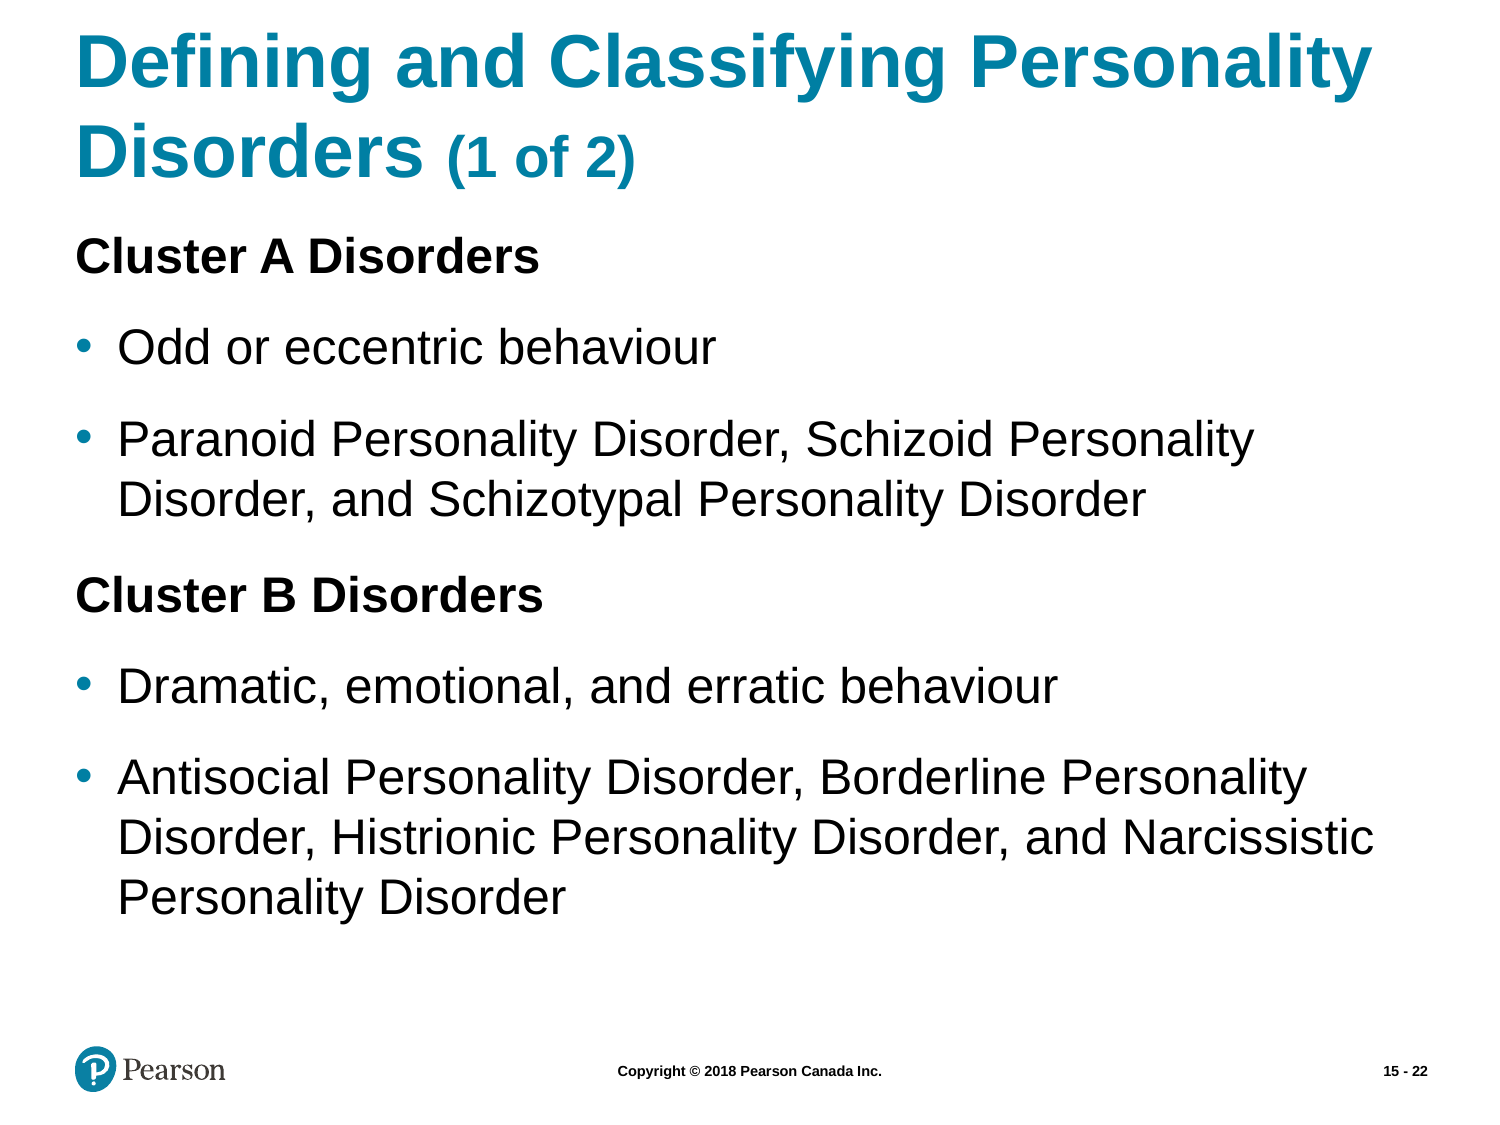

# Defining and Classifying Personality Disorders (1 of 2)
Cluster A Disorders
Odd or eccentric behaviour
Paranoid Personality Disorder, Schizoid Personality Disorder, and Schizotypal Personality Disorder
Cluster B Disorders
Dramatic, emotional, and erratic behaviour
Antisocial Personality Disorder, Borderline Personality Disorder, Histrionic Personality Disorder, and Narcissistic Personality Disorder